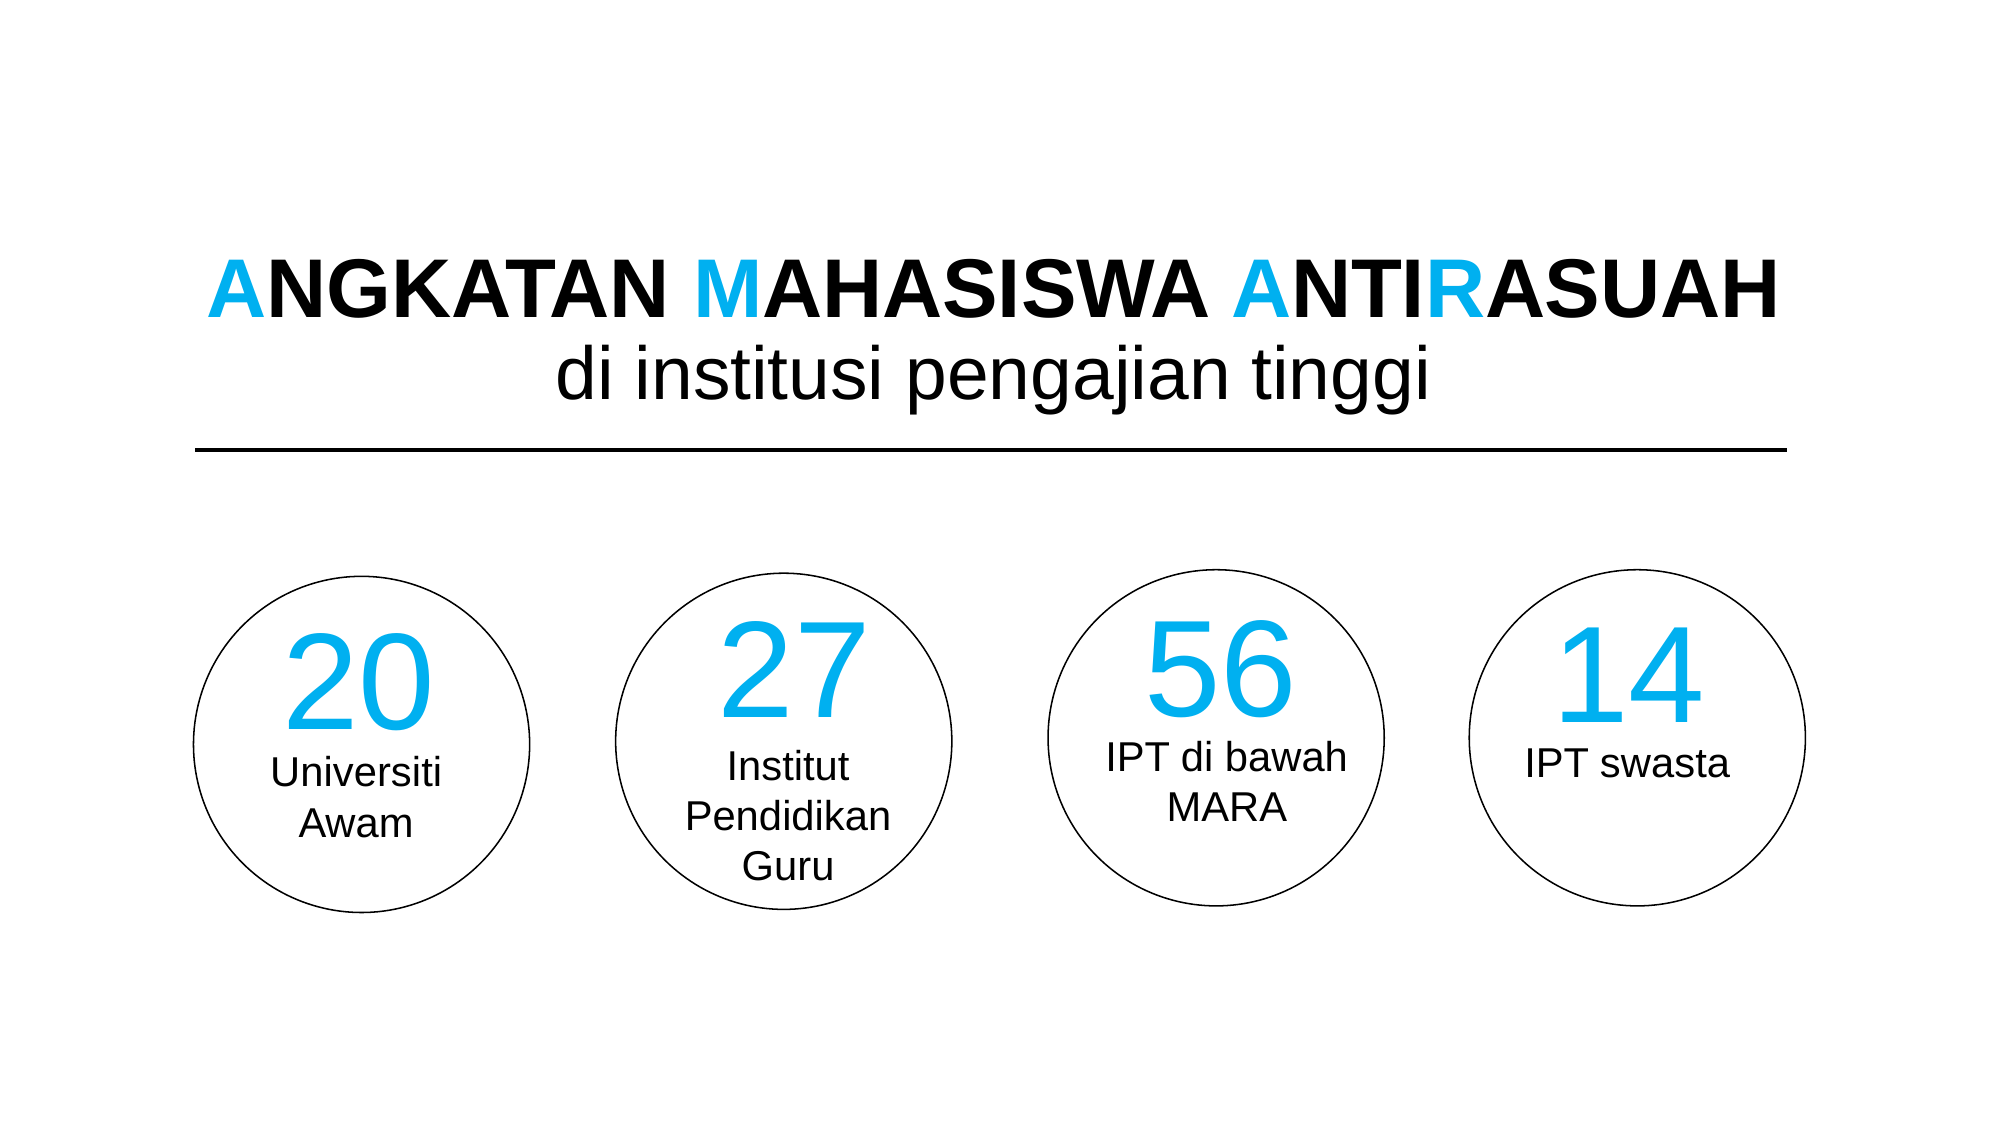

ANGKATAN MAHASISWA ANTIRASUAH
di institusi pengajian tinggi

56
27

14
20
IPT di bawah MARA
IPT swasta
Institut Pendidikan Guru
Universiti Awam